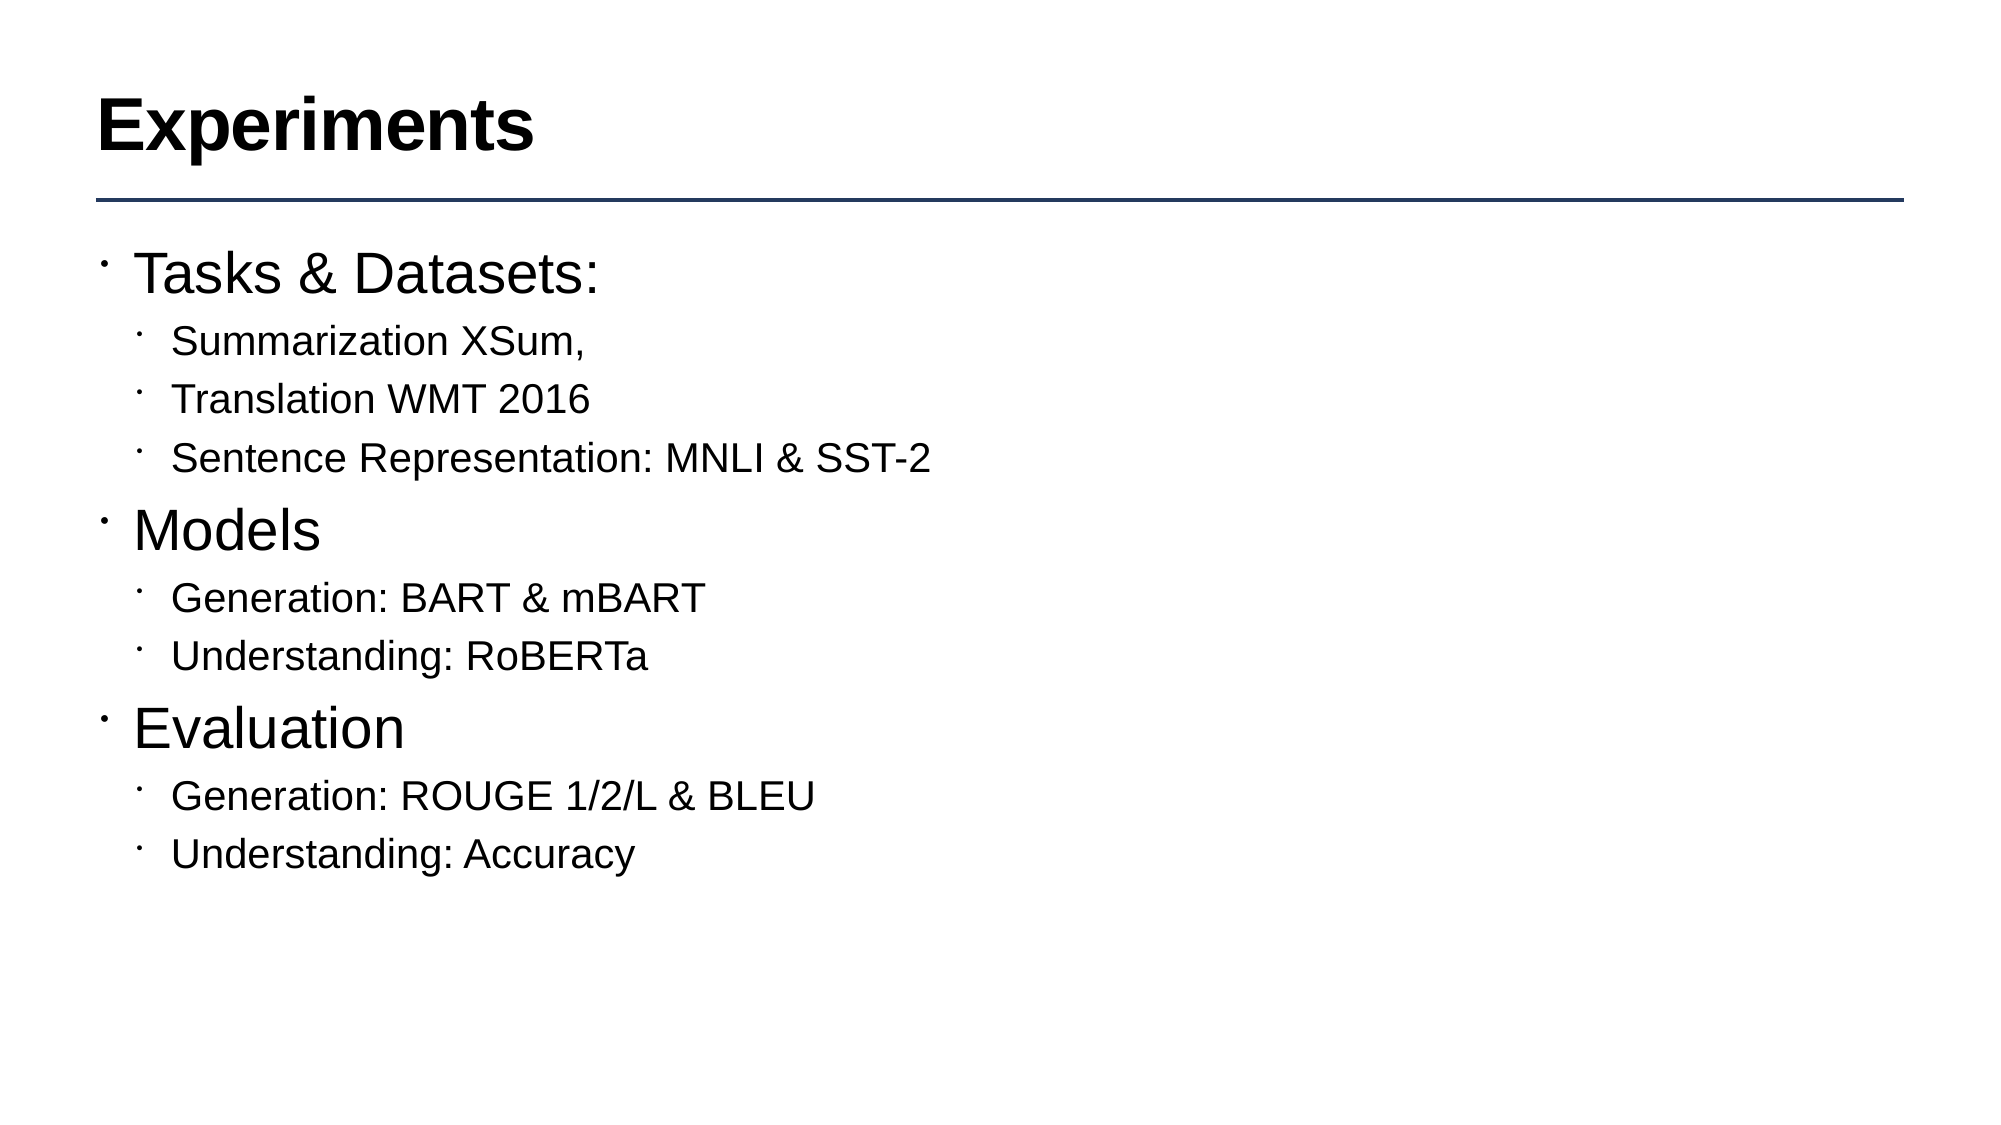

# Experiments
Tasks & Datasets:
Summarization XSum,
Translation WMT 2016
Sentence Representation: MNLI & SST-2
Models
Generation: BART & mBART
Understanding: RoBERTa
Evaluation
Generation: ROUGE 1/2/L & BLEU
Understanding: Accuracy